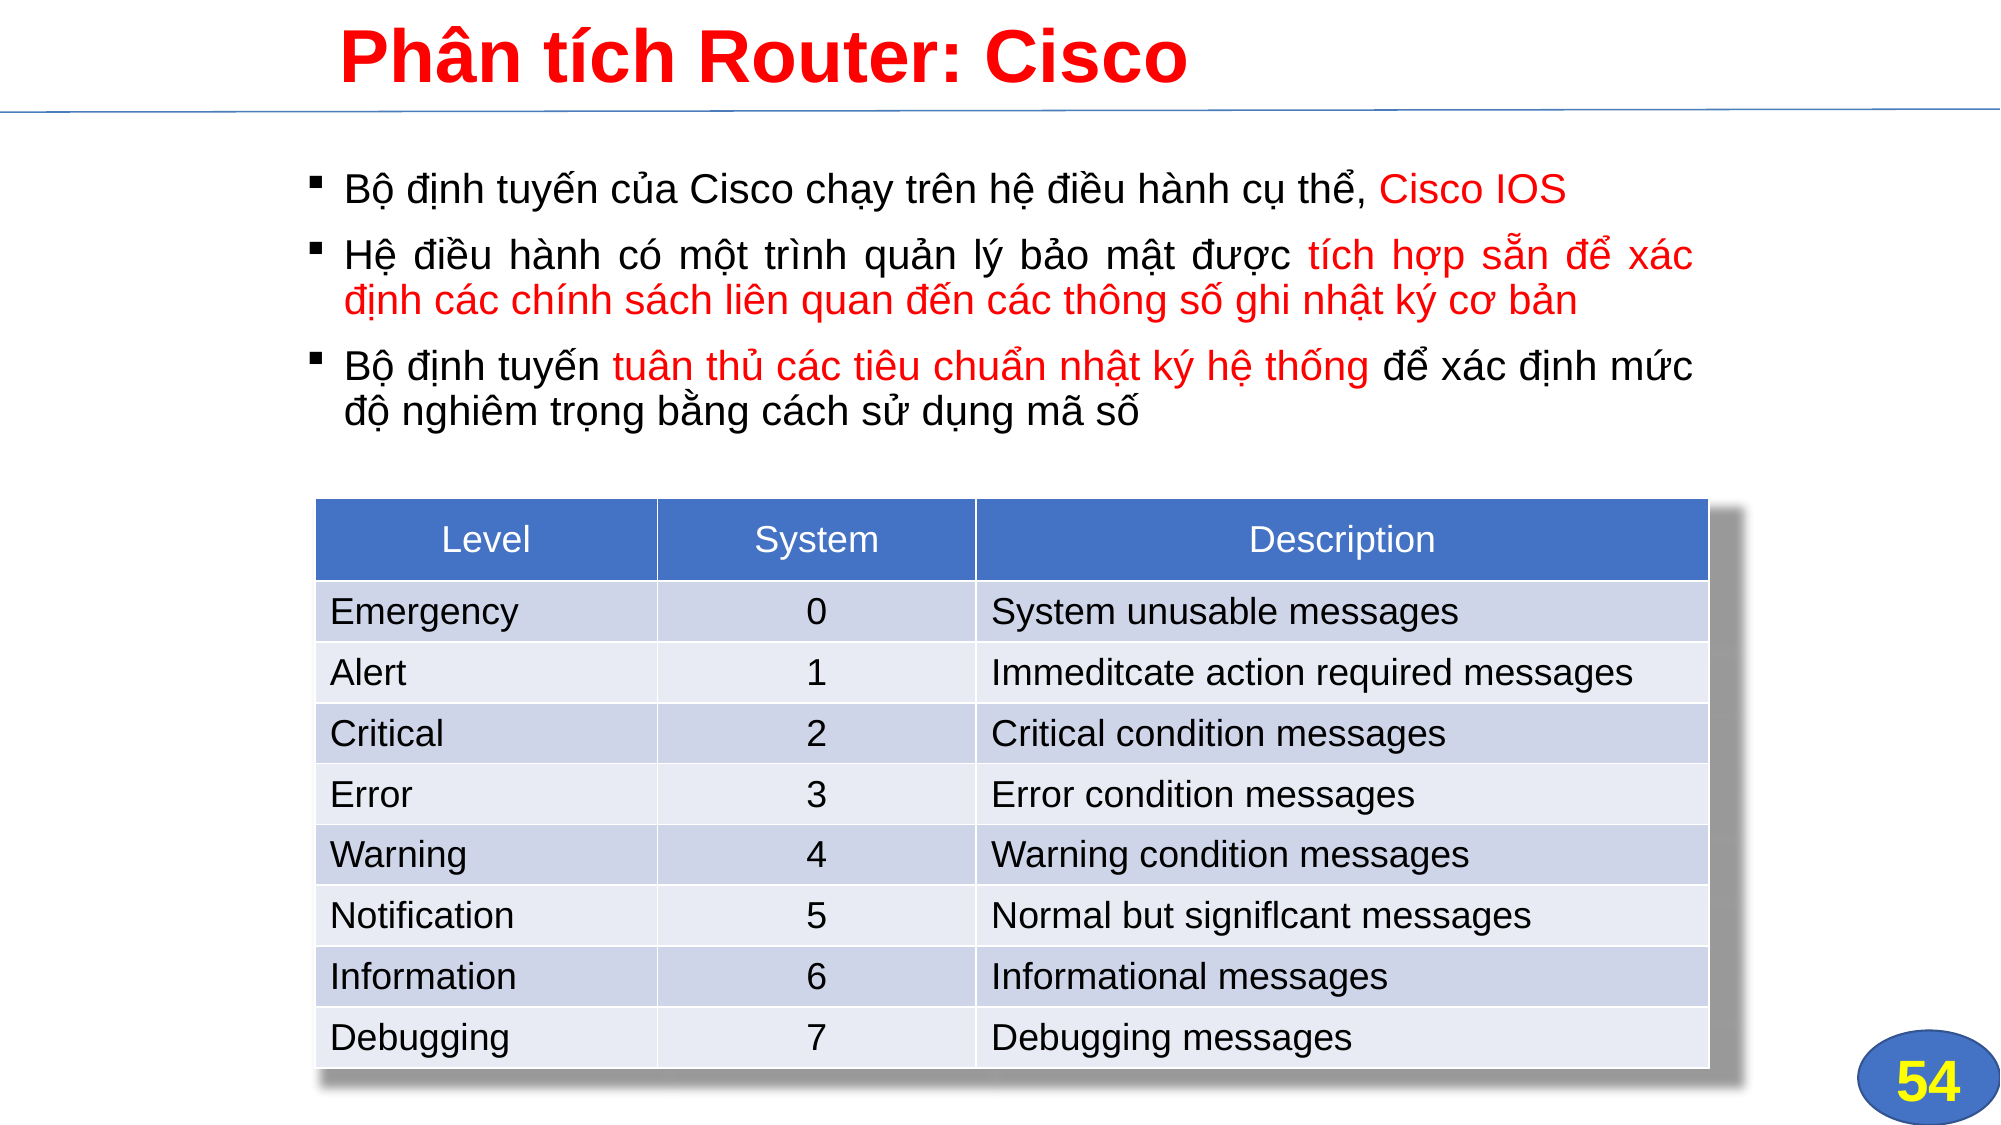

# Phân tích Router: Cisco
Bộ định tuyến của Cisco chạy trên hệ điều hành cụ thể, Cisco IOS
Hệ điều hành có một trình quản lý bảo mật được tích hợp sẵn để xác định các chính sách liên quan đến các thông số ghi nhật ký cơ bản
Bộ định tuyến tuân thủ các tiêu chuẩn nhật ký hệ thống để xác định mức độ nghiêm trọng bằng cách sử dụng mã số
| Level | System | Description |
| --- | --- | --- |
| Emergency | 0 | System unusable messages |
| Alert | 1 | Immeditcate action required messages |
| Critical | 2 | Critical condition messages |
| Error | 3 | Error condition messages |
| Warning | 4 | Warning condition messages |
| Notification | 5 | Normal but signiflcant messages |
| Information | 6 | Informational messages |
| Debugging | 7 | Debugging messages |
54